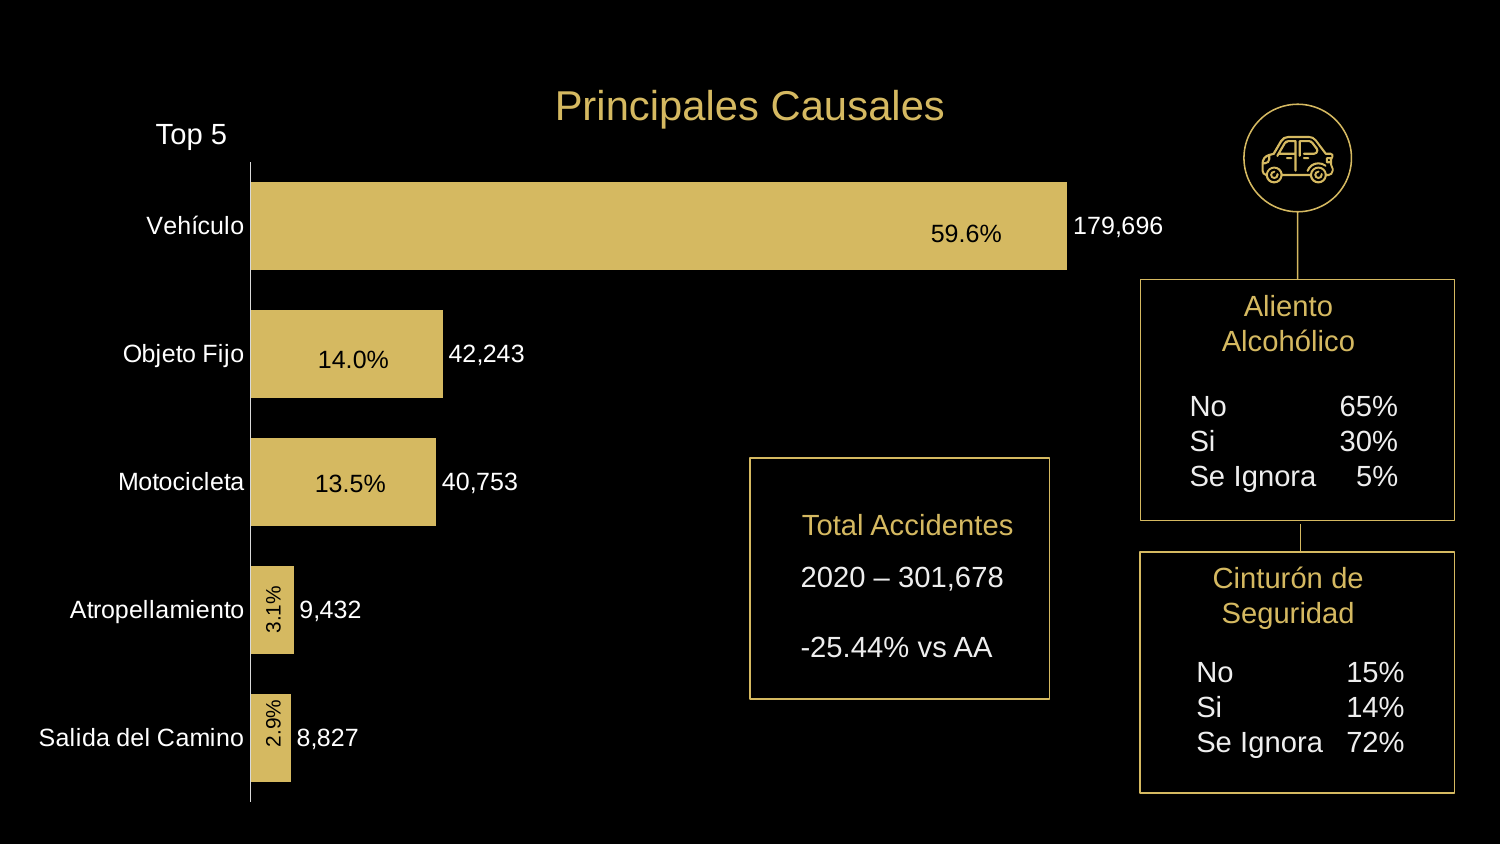

# Principales Causales

Top 5

### Chart

| Category | Serie 1 |
|---|---|
| Salida del Camino | 8827.0 |
| Atropellamiento | 9432.0 |
| Motocicleta | 40753.0 |
| Objeto Fijo | 42243.0 |
| Vehículo | 179696.0 |
59.6%

14.0%
Aliento Alcohólico
No 	65%
Si 	30%
Se Ignora 	  5%
13.5%

Total Accidentes
2020 – 301,678

-25.44% vs AA

3.1%
Cinturón de Seguridad
No 	15%
Si 	14%
Se Ignora 	72%
2.9%